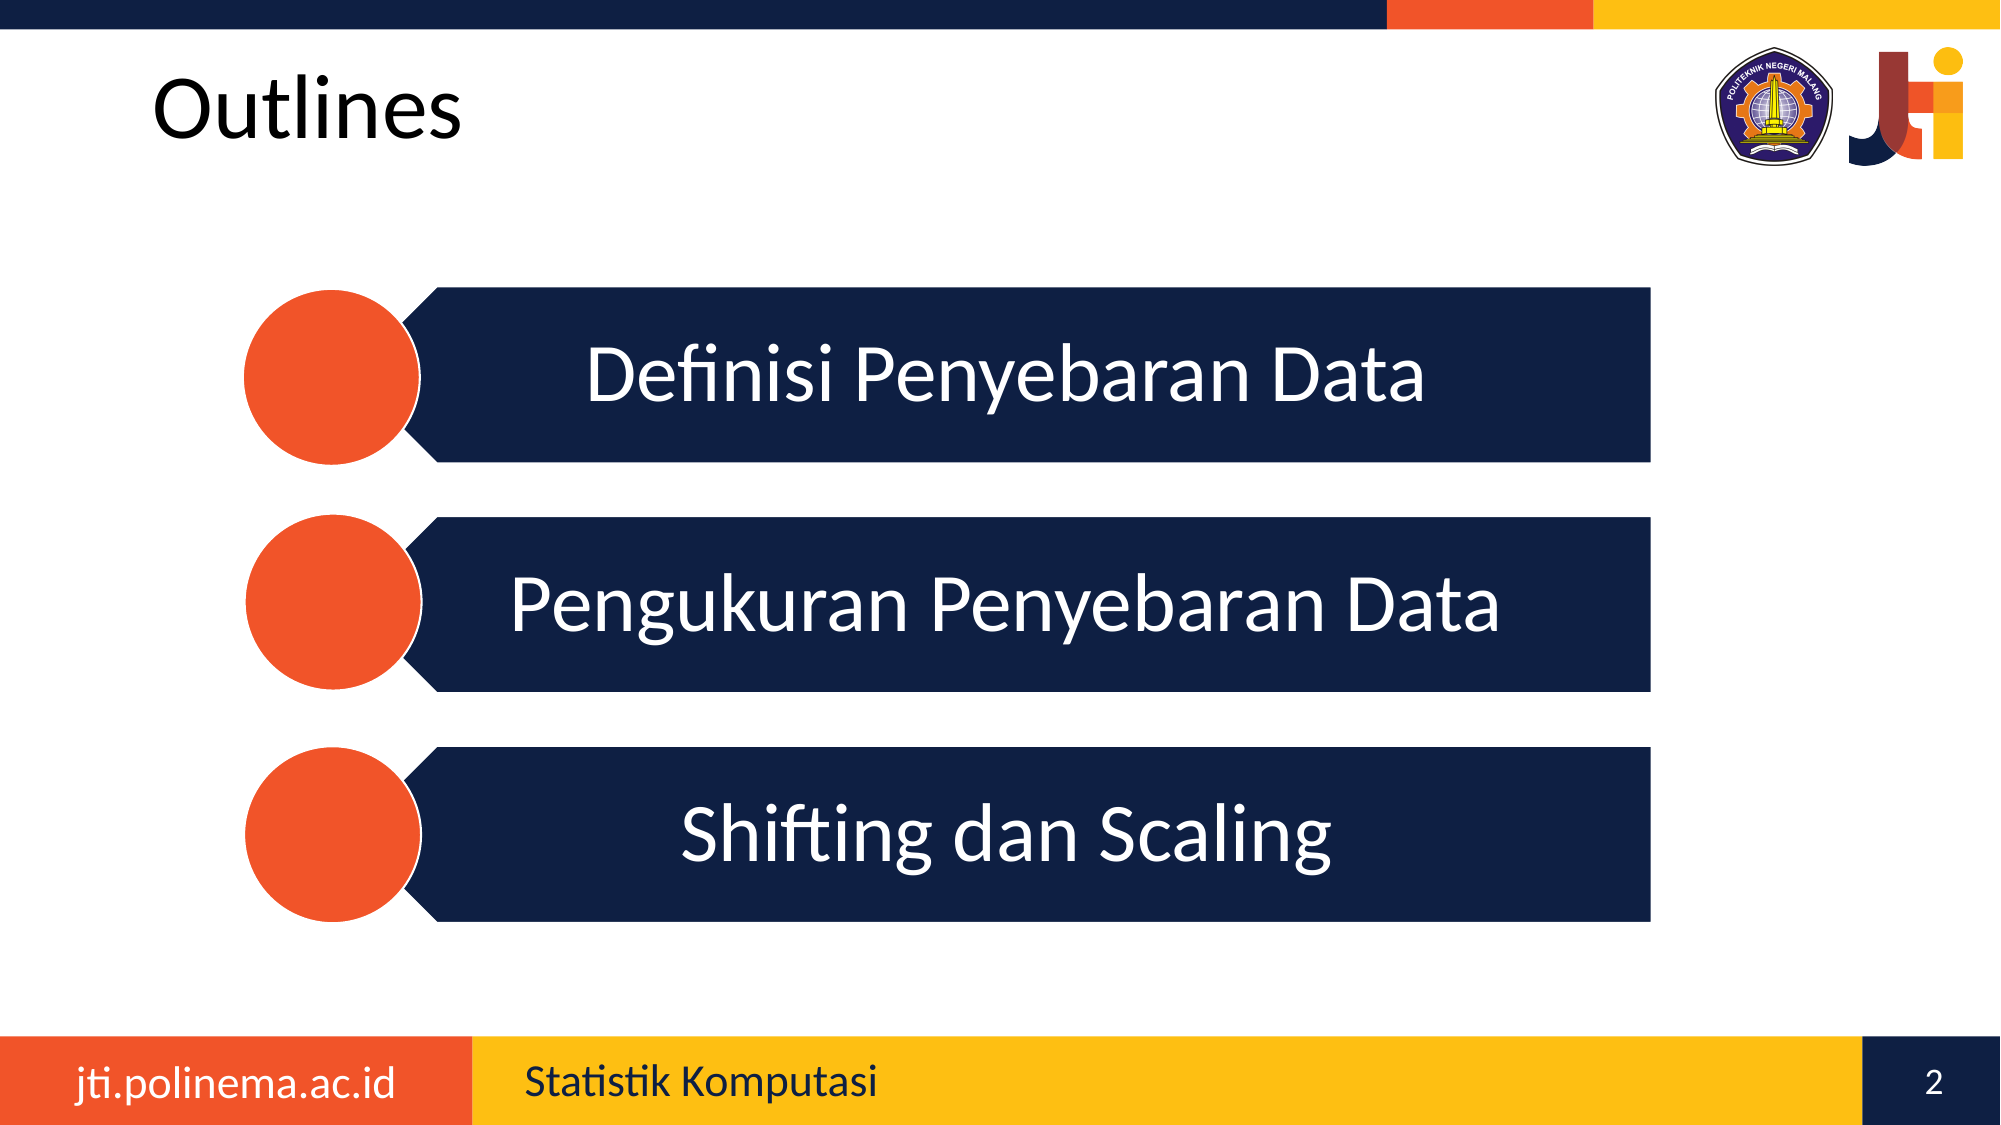

# Outlines
Definisi Penyebaran Data
Pengukuran Penyebaran Data
Shifting dan Scaling
2